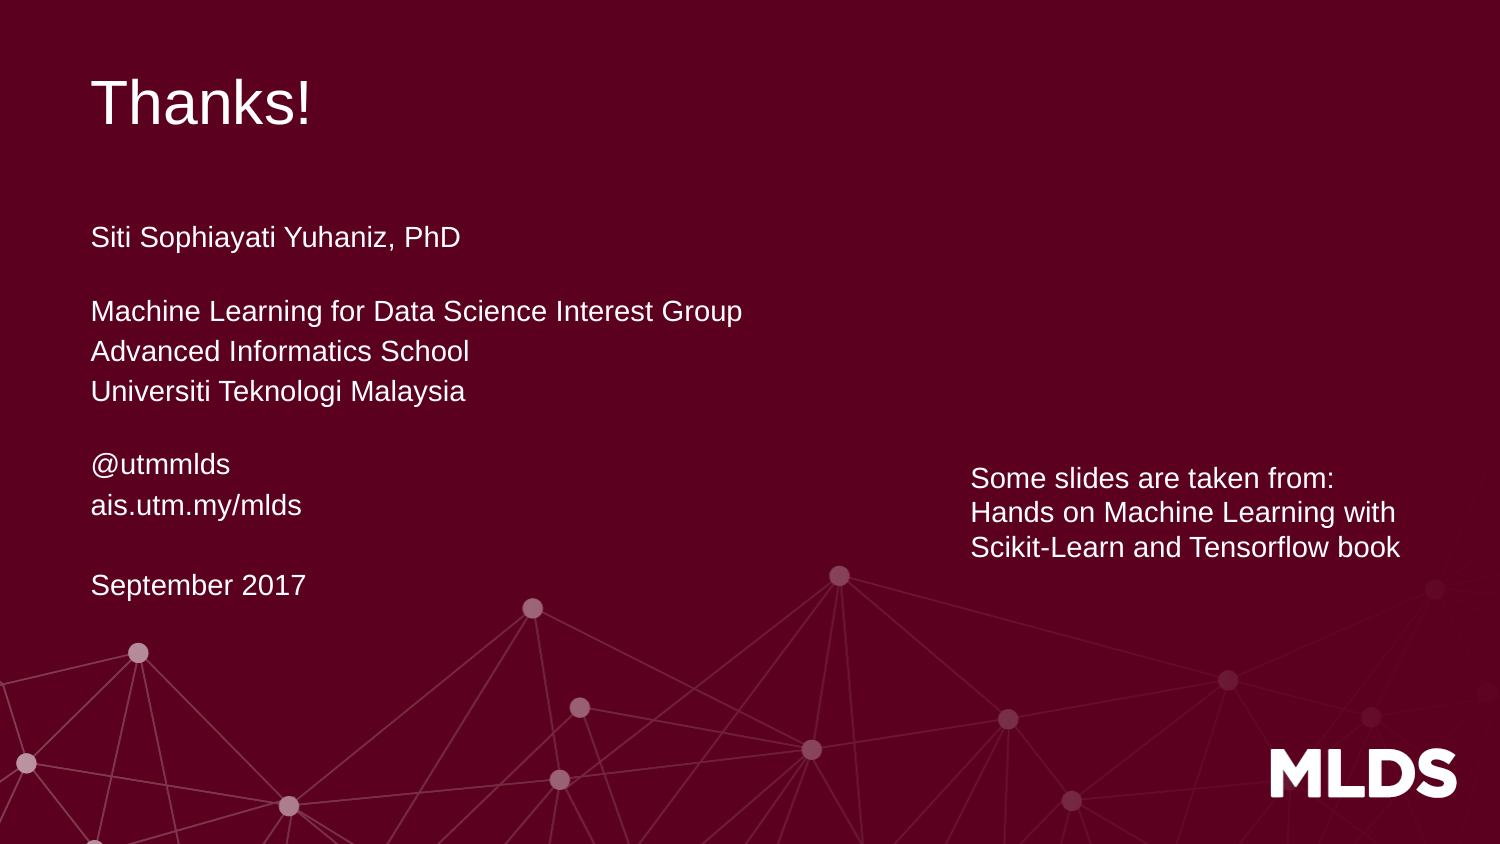

# Thanks!
Siti Sophiayati Yuhaniz, PhD
Machine Learning for Data Science Interest Group
Advanced Informatics School
Universiti Teknologi Malaysia
@utmmlds
ais.utm.my/mlds

September 2017
Some slides are taken from:
Hands on Machine Learning with Scikit-Learn and Tensorflow book